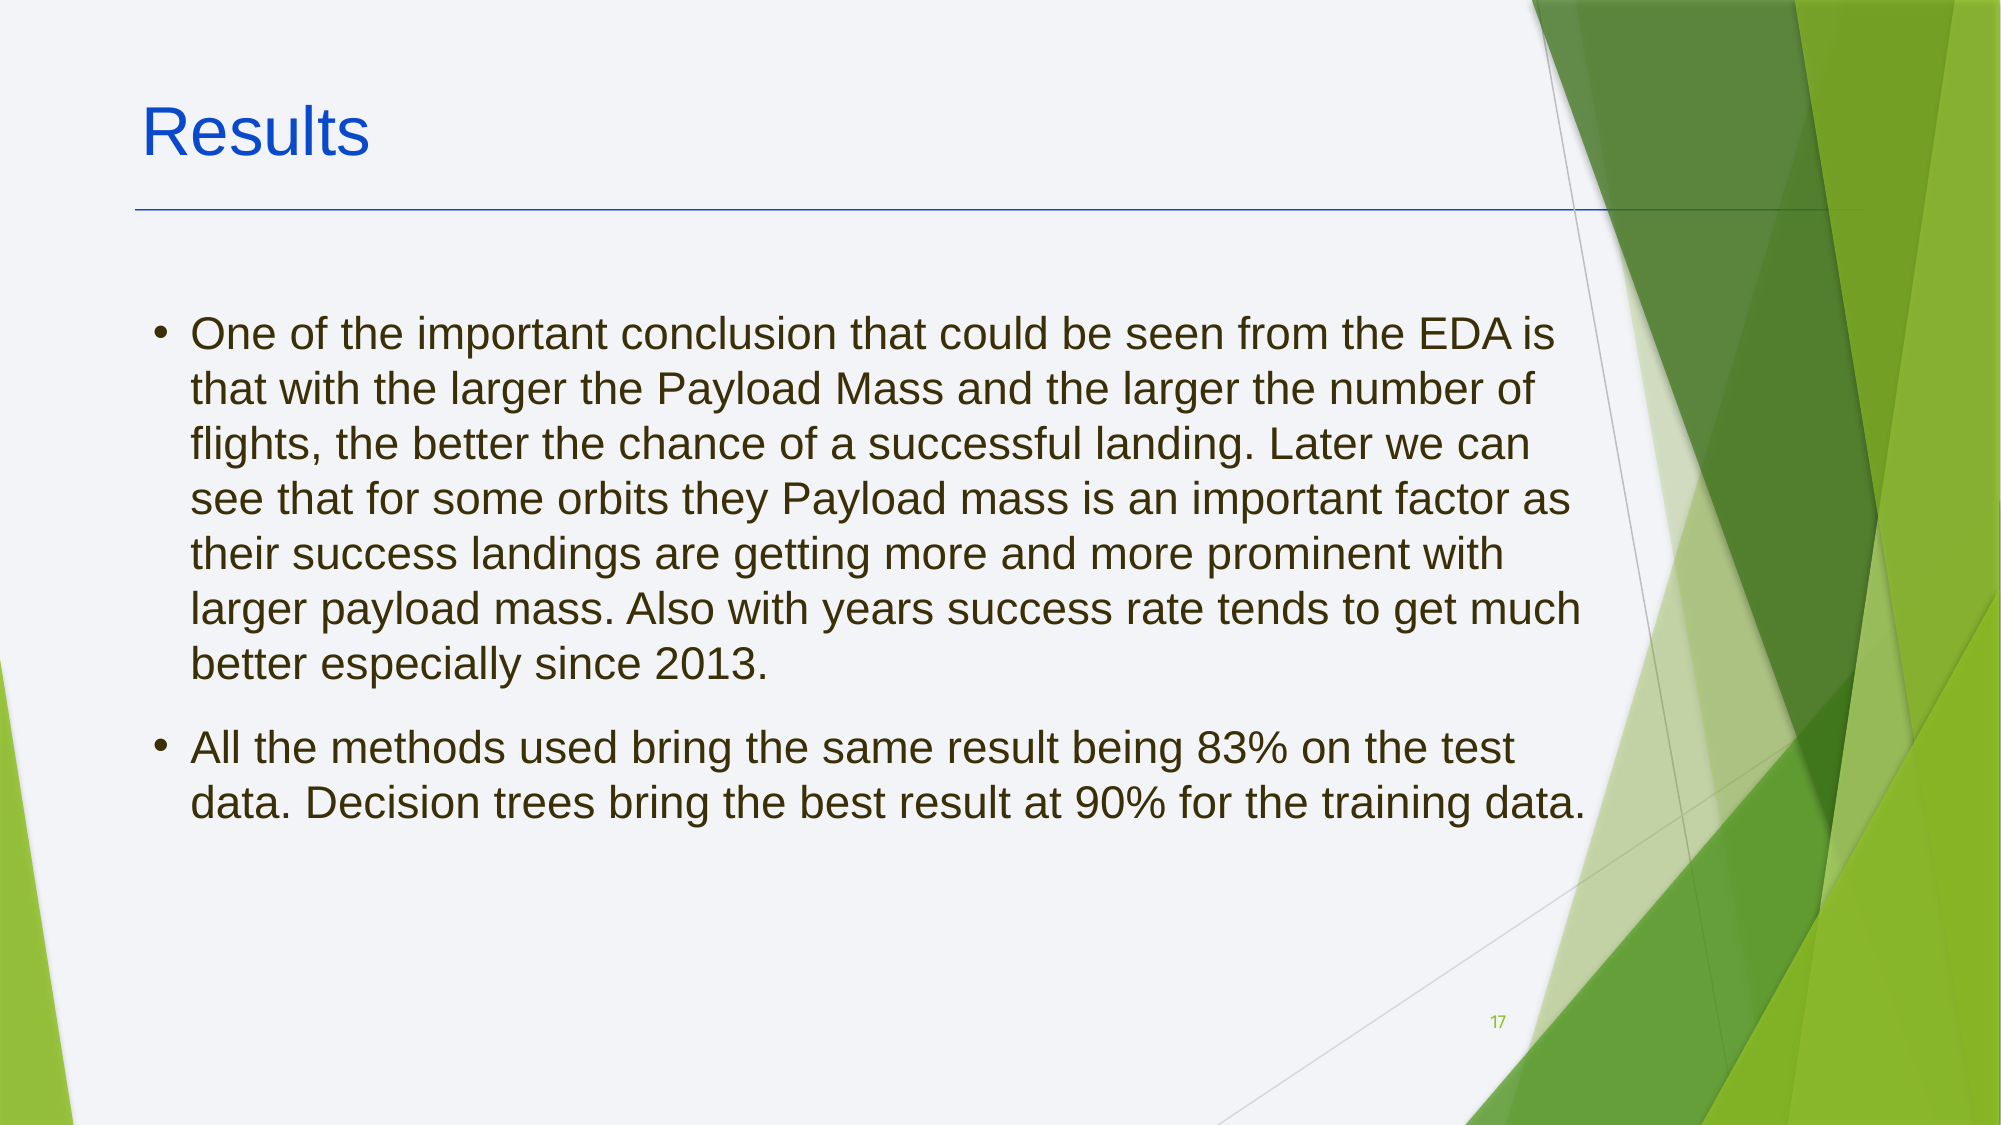

Results
One of the important conclusion that could be seen from the EDA is that with the larger the Payload Mass and the larger the number of flights, the better the chance of a successful landing. Later we can see that for some orbits they Payload mass is an important factor as their success landings are getting more and more prominent with larger payload mass. Also with years success rate tends to get much better especially since 2013.
All the methods used bring the same result being 83% on the test data. Decision trees bring the best result at 90% for the training data.

17